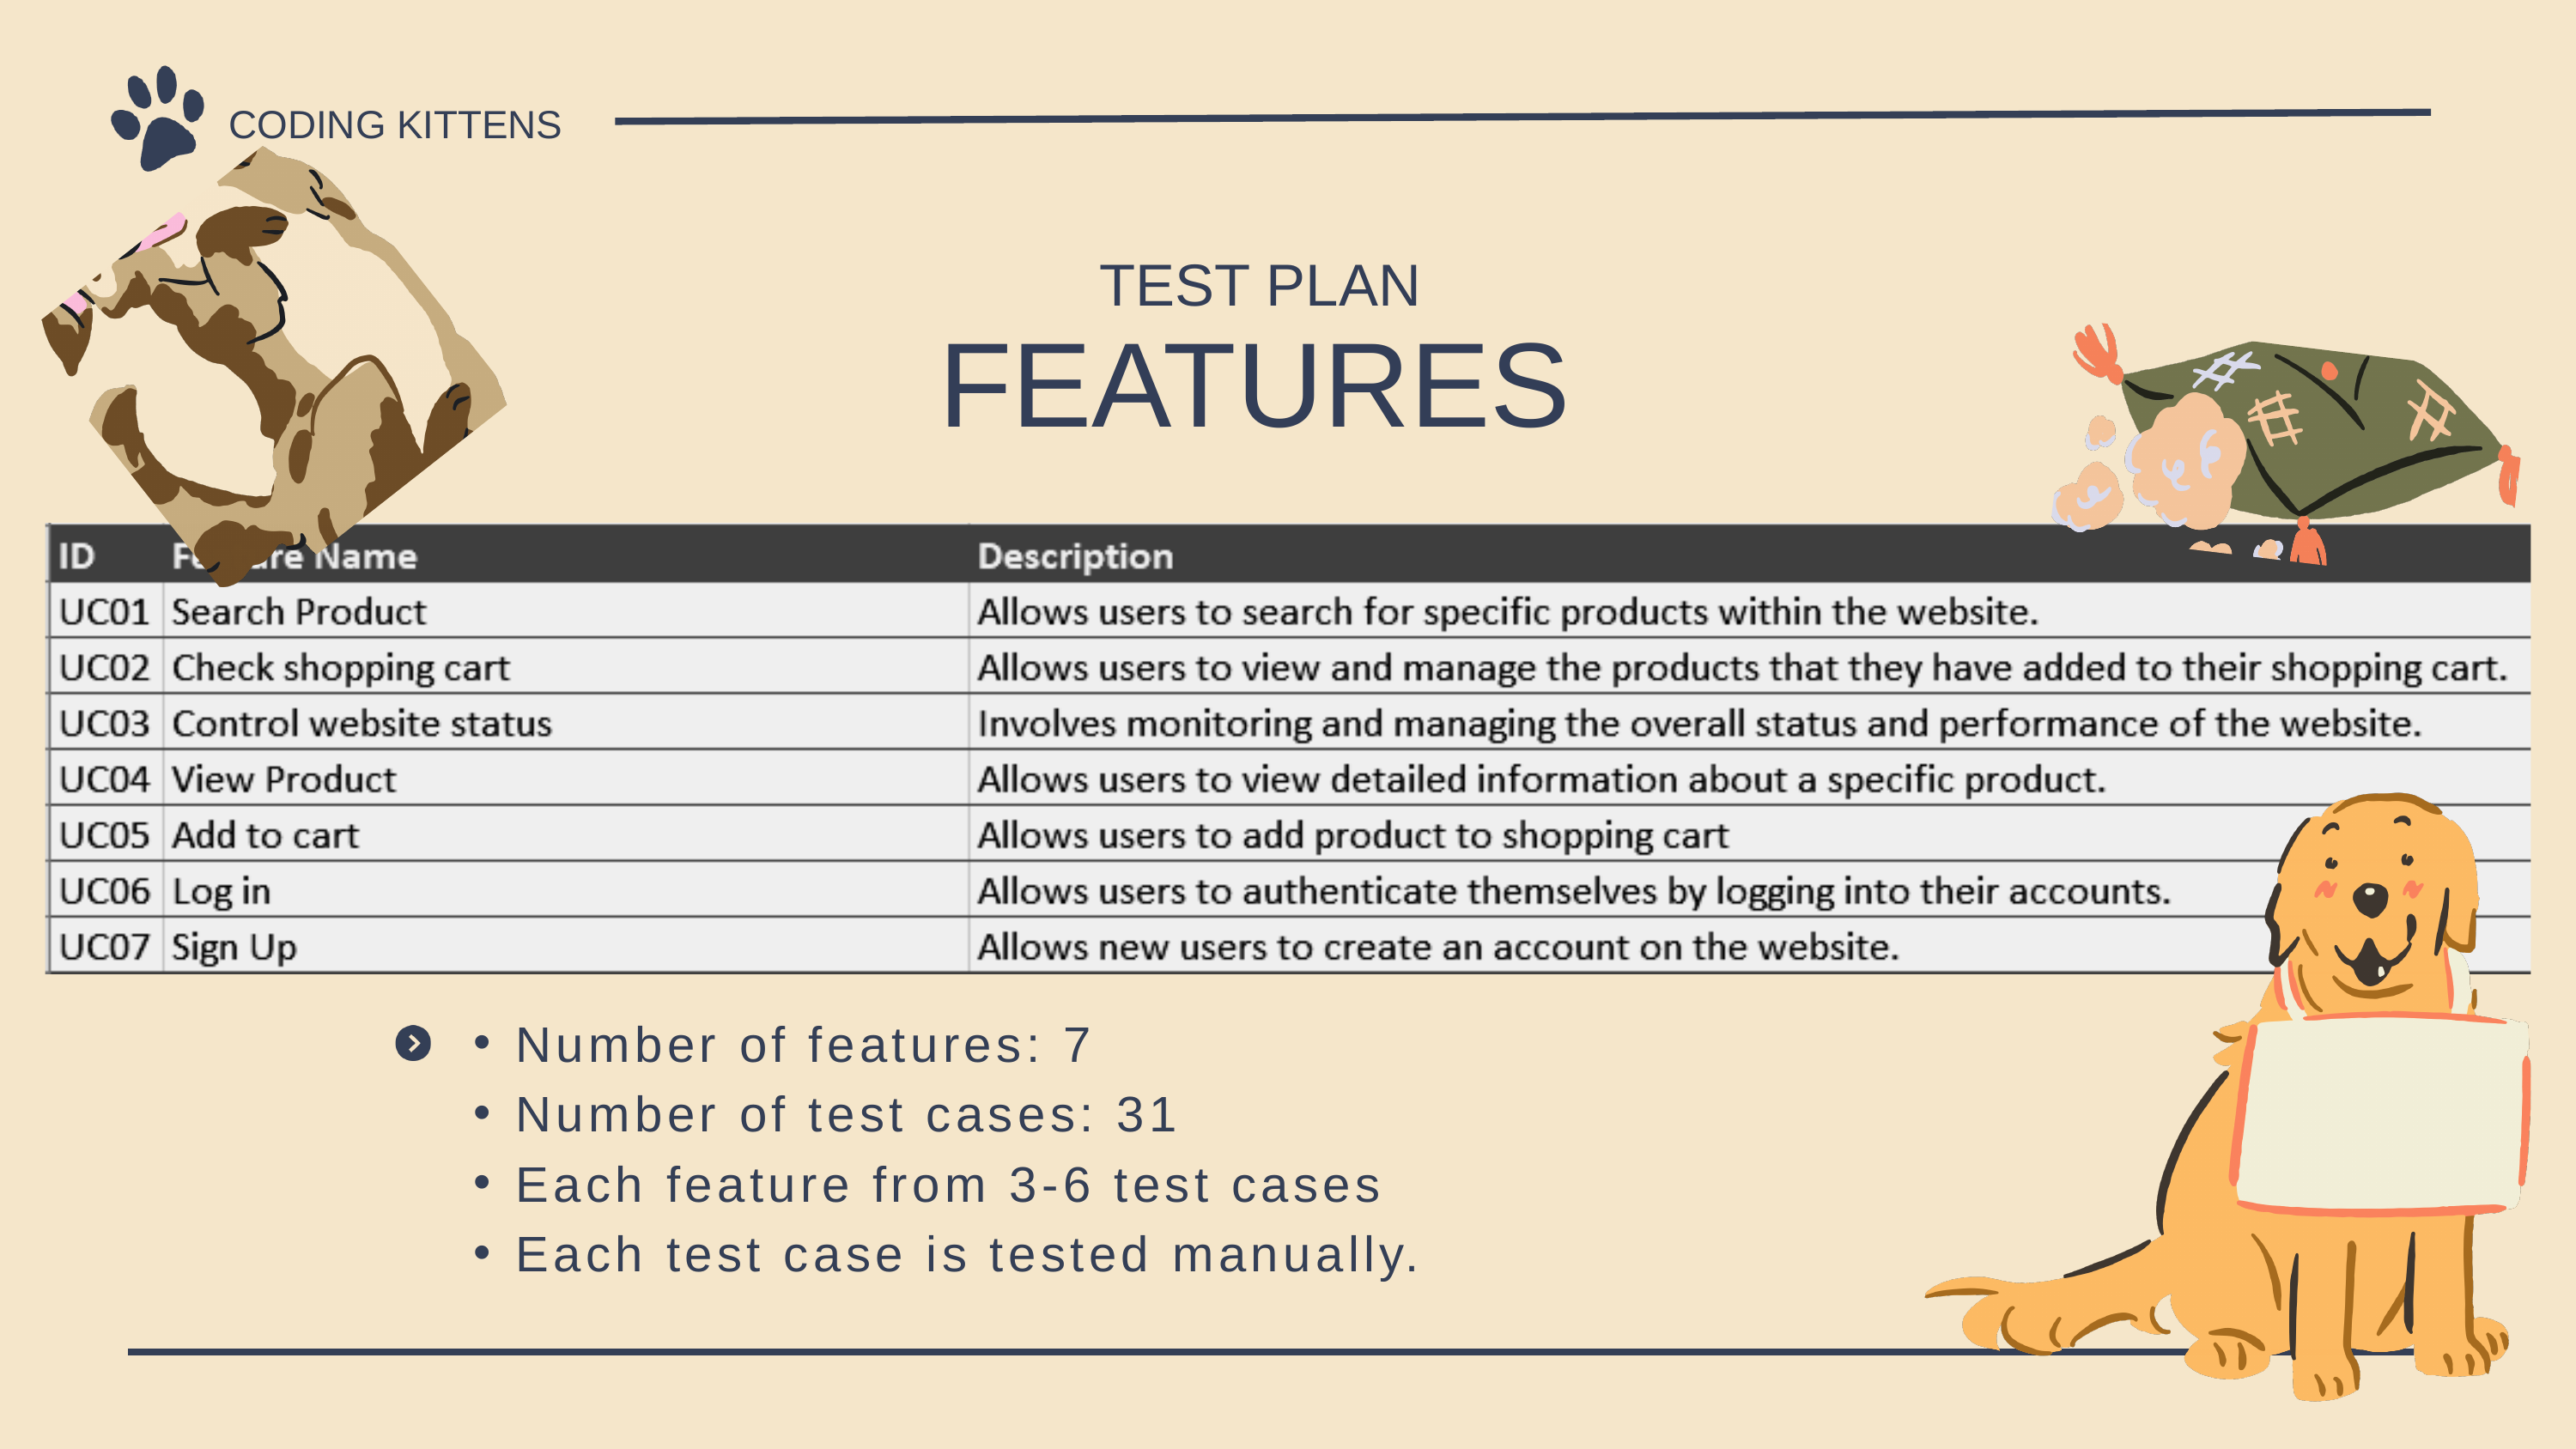

CODING KITTENS

TEST PLAN
FEATURES

Number of features: 7
Number of test cases: 31
Each feature from 3-6 test cases
Each test case is tested manually.